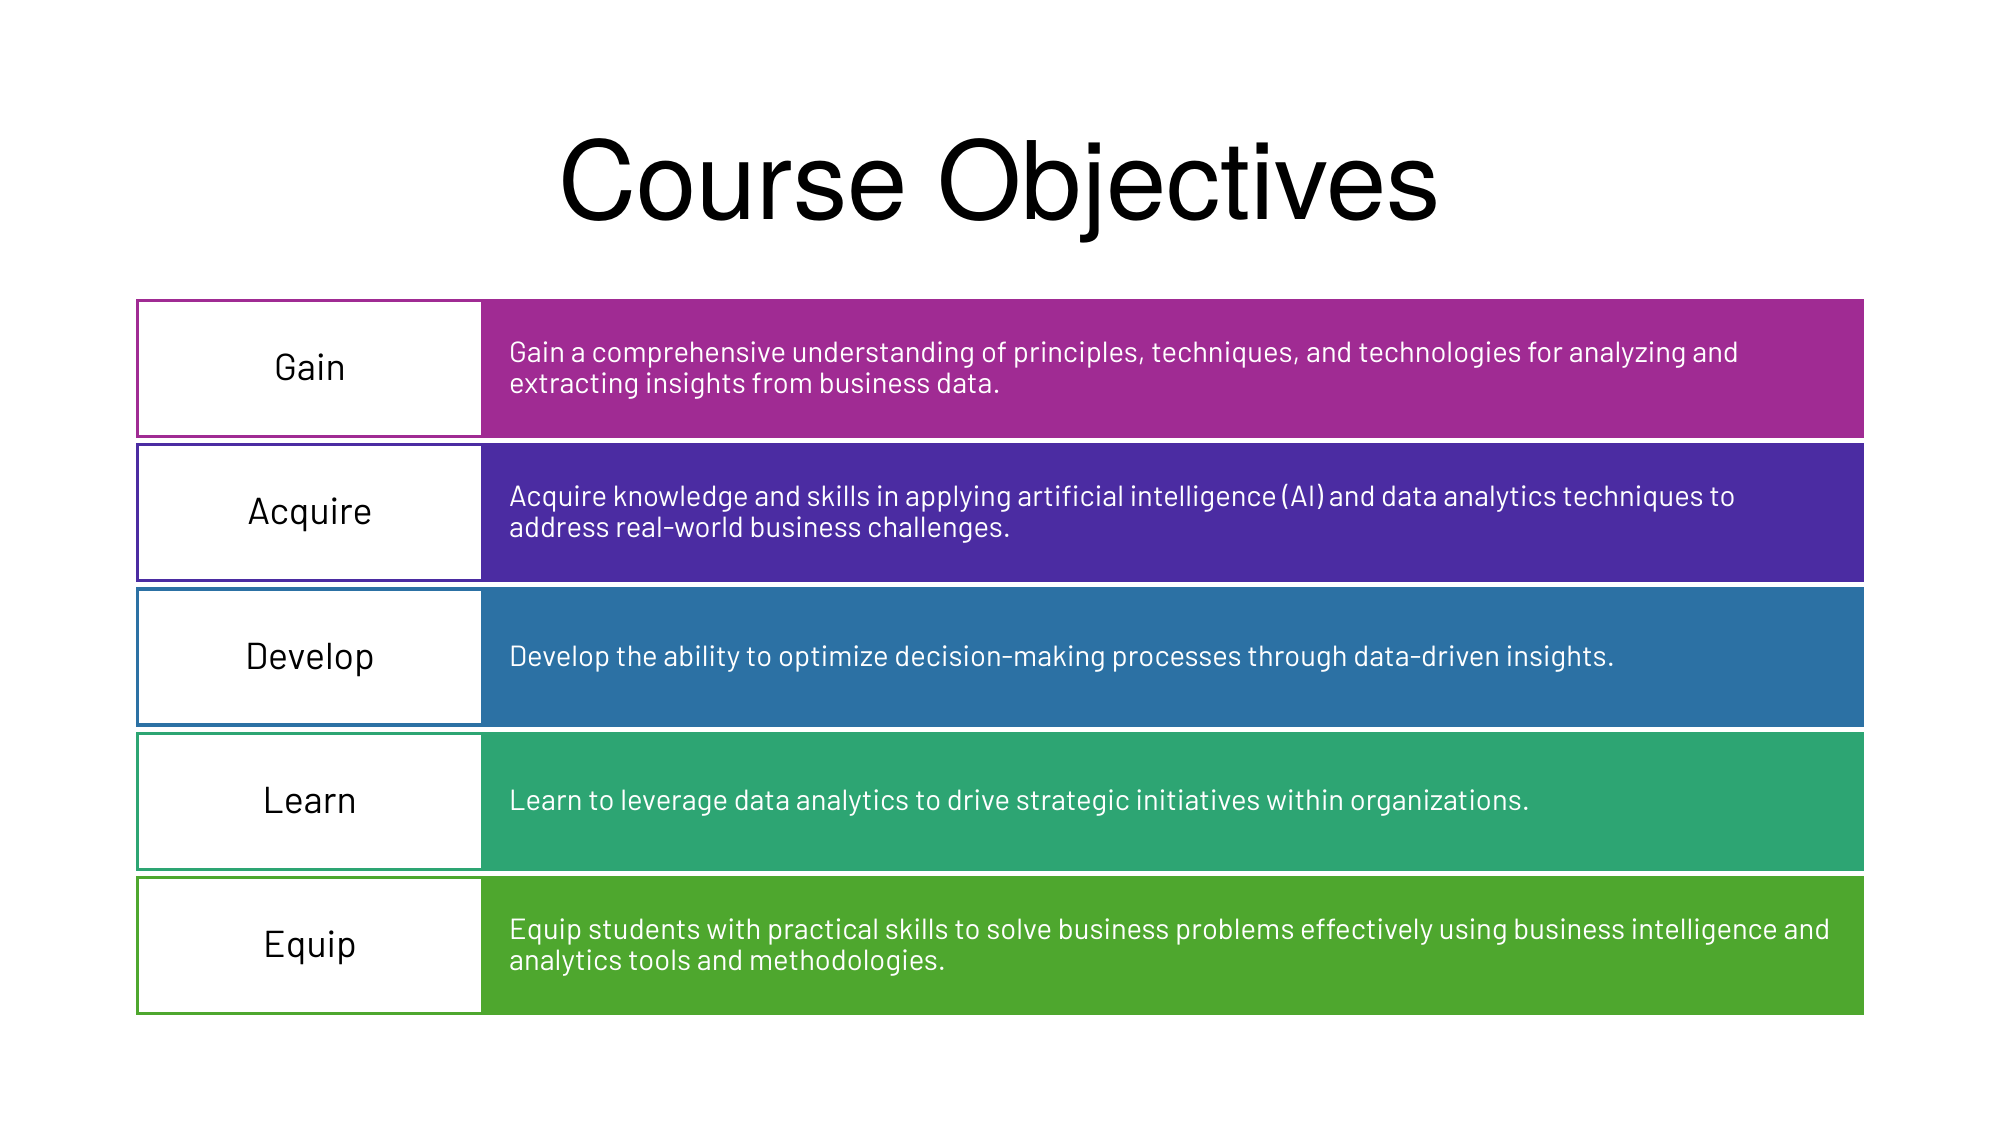

# Course Objectives
Gain a comprehensive understanding of principles, techniques, and technologies for analyzing and extracting insights from business data.
Gain
Acquire knowledge and skills in applying artificial intelligence (AI) and data analytics techniques to address real-world business challenges.
Acquire
Develop the ability to optimize decision-making processes through data-driven insights.
Develop
Learn to leverage data analytics to drive strategic initiatives within organizations.
Learn
Equip students with practical skills to solve business problems effectively using business intelligence and analytics tools and methodologies.
Equip